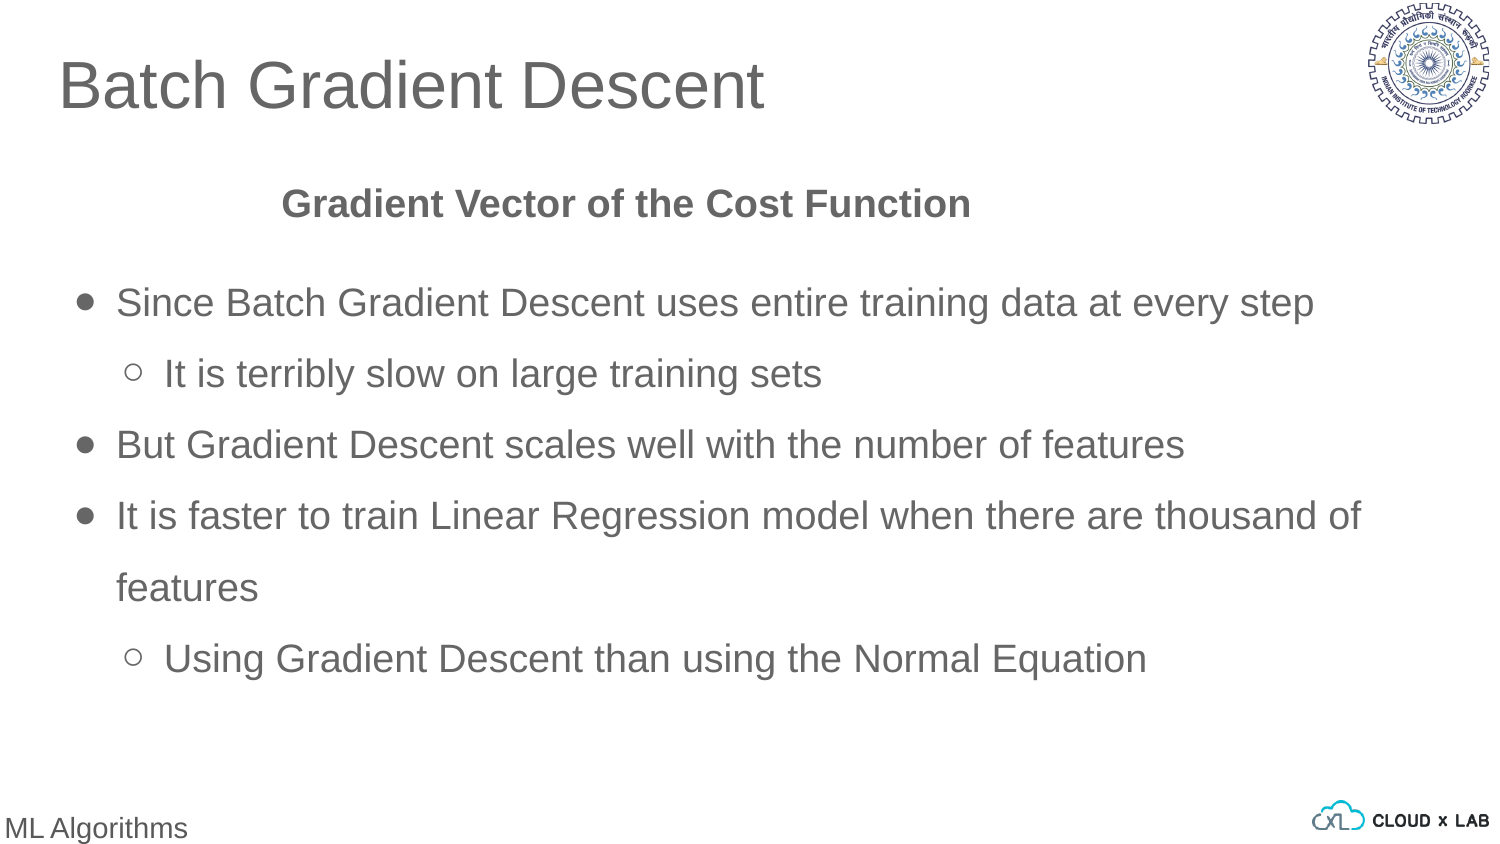

Batch Gradient Descent
Gradient Vector of the Cost Function
Since Batch Gradient Descent uses entire training data at every step
It is terribly slow on large training sets
But Gradient Descent scales well with the number of features
It is faster to train Linear Regression model when there are thousand of features
Using Gradient Descent than using the Normal Equation